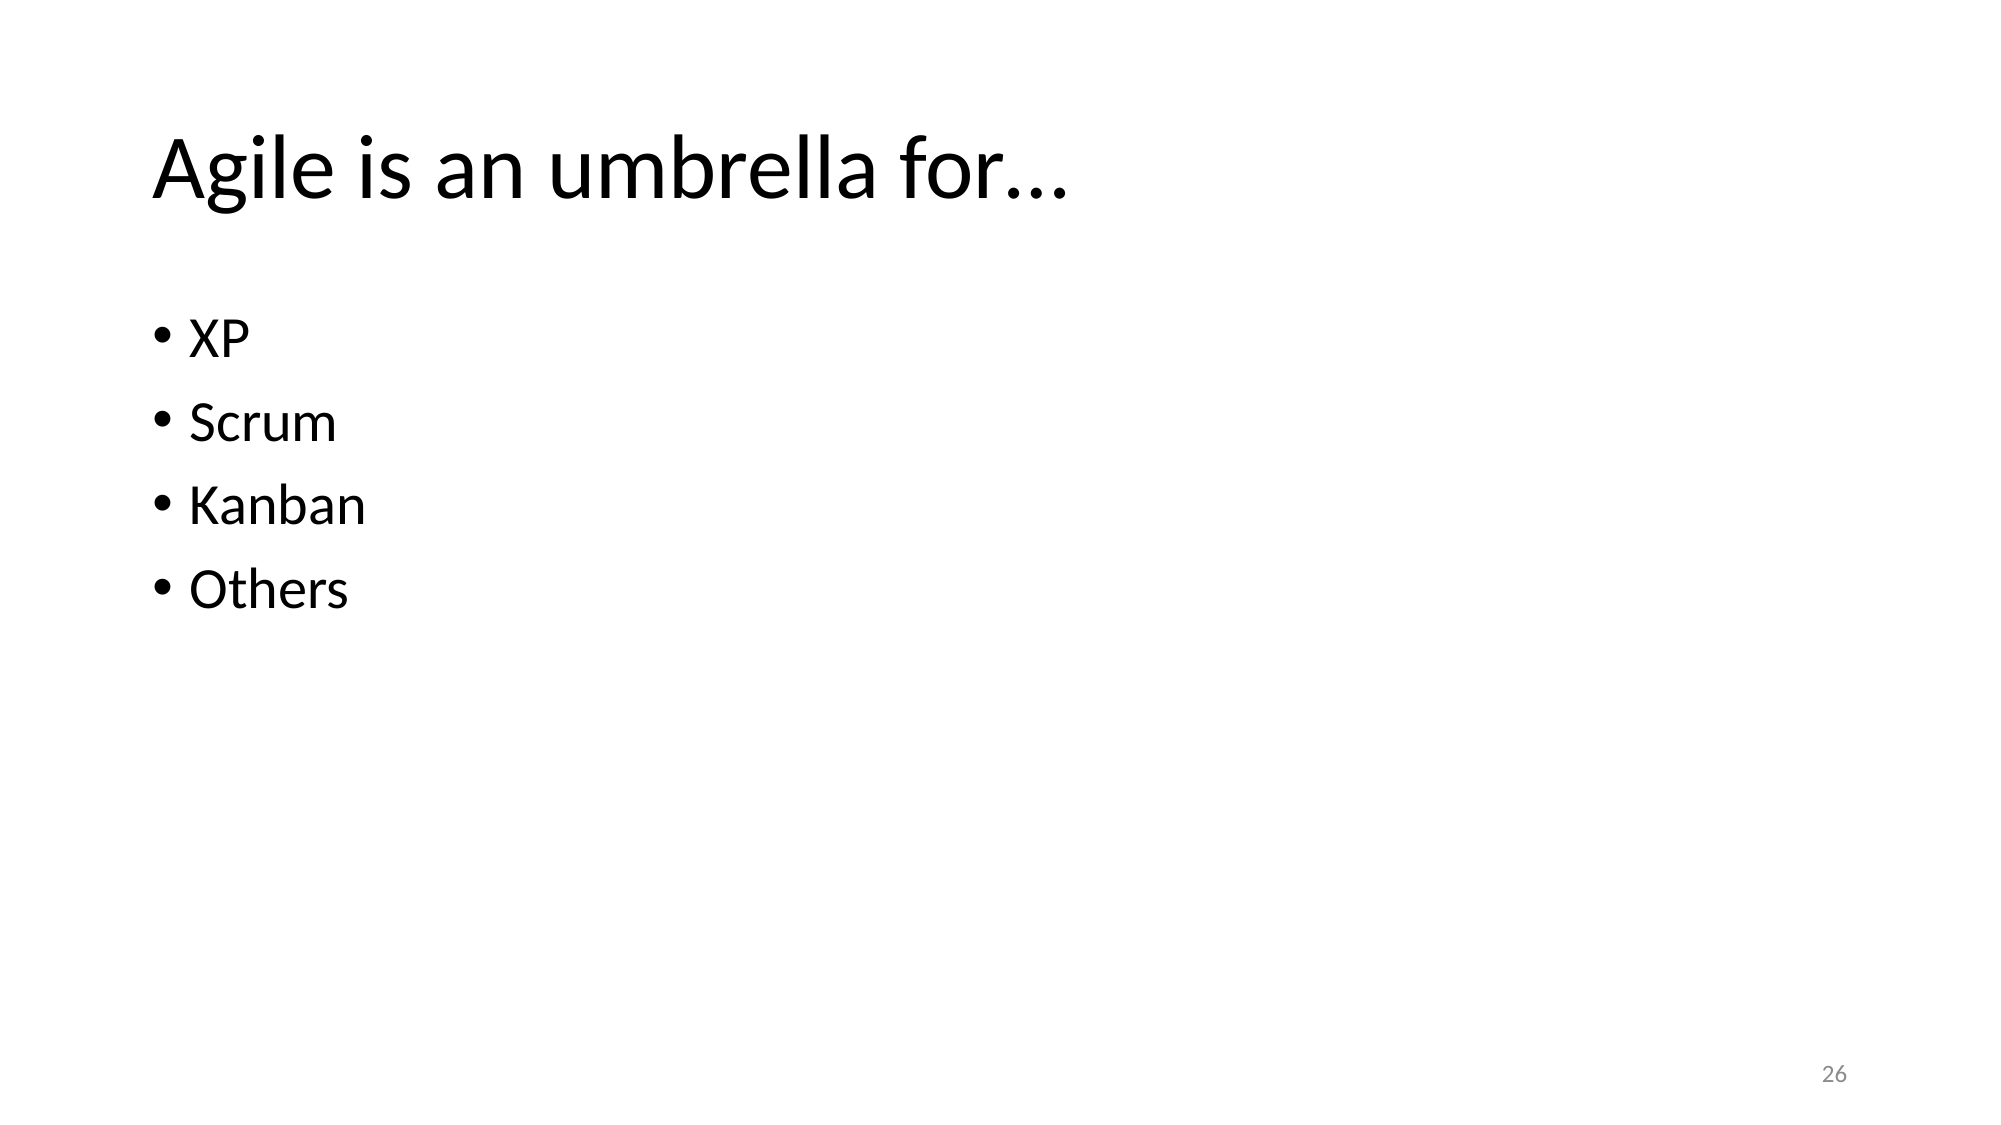

# Agile is an umbrella for…
XP
Scrum
Kanban
Others
26